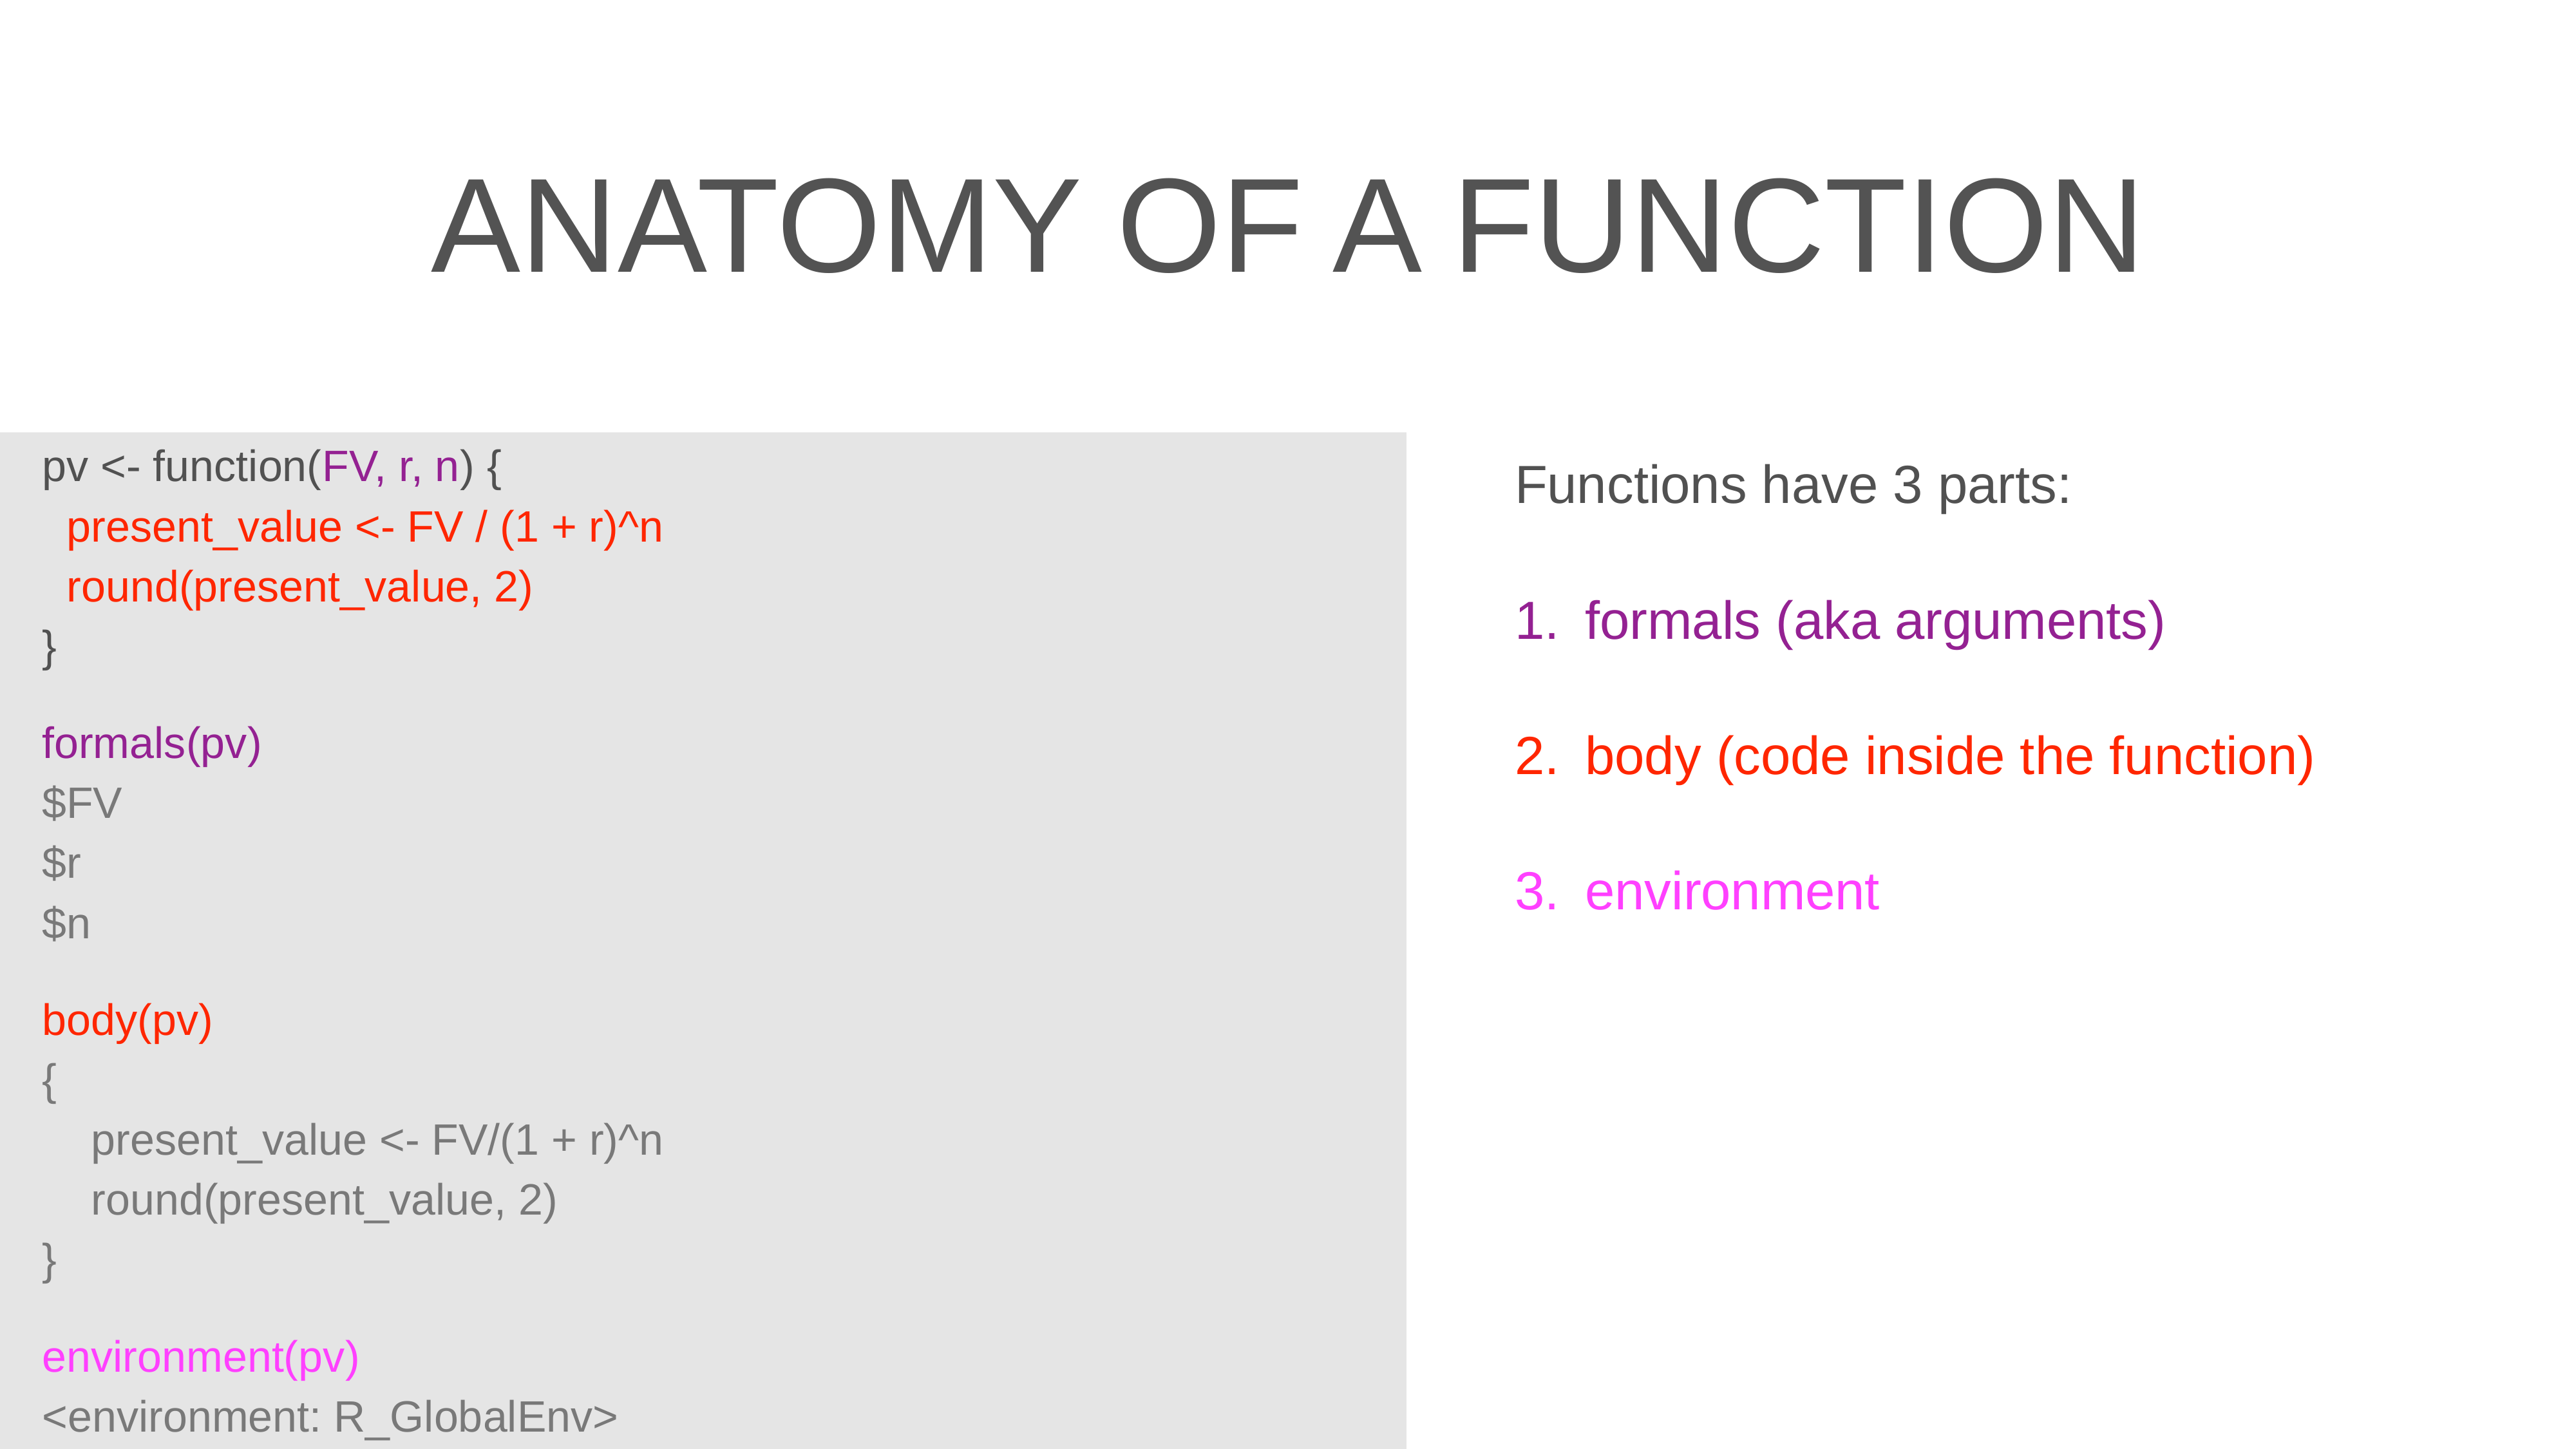

# anatomy of a function
pv <- function(FV, r, n) {
  present_value <- FV / (1 + r)^n
  round(present_value, 2)
}

formals(pv)
$FV
$r
$n

body(pv)
{
    present_value <- FV/(1 + r)^n
    round(present_value, 2)
}

environment(pv)
<environment: R_GlobalEnv>
Functions have 3 parts:
formals (aka arguments)
body (code inside the function)
environment